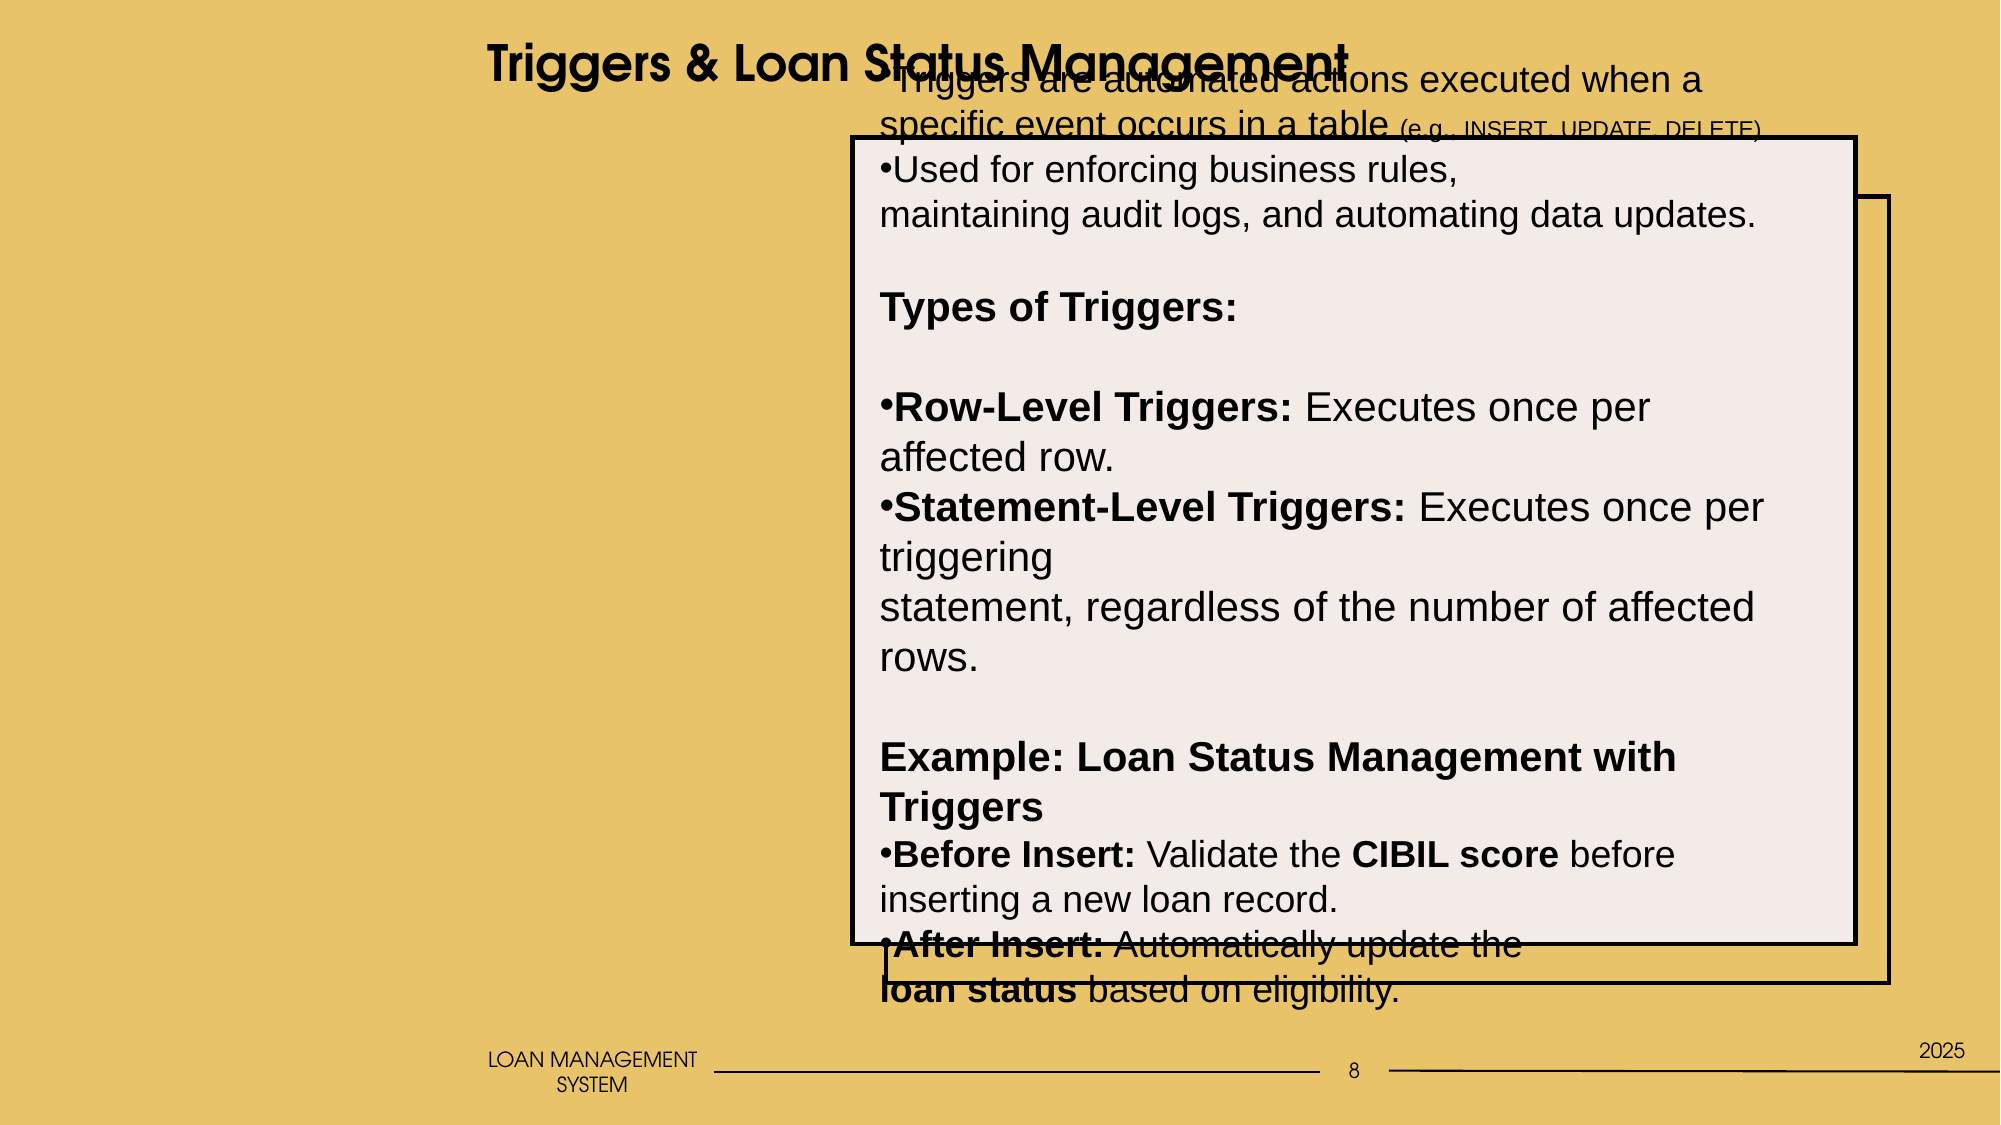

# Triggers & Loan Status Management
Triggers are automated actions executed when a
specific event occurs in a table (e.g., INSERT, UPDATE, DELETE)
Used for enforcing business rules,
maintaining audit logs, and automating data updates.

Types of Triggers:

Row-Level Triggers: Executes once per affected row.
Statement-Level Triggers: Executes once per triggering
statement, regardless of the number of affected rows.

Example: Loan Status Management with Triggers
Before Insert: Validate the CIBIL score before
inserting a new loan record.
After Insert: Automatically update the
loan status based on eligibility.

2025
8
LOAN MANAGEMENT SYSTEM